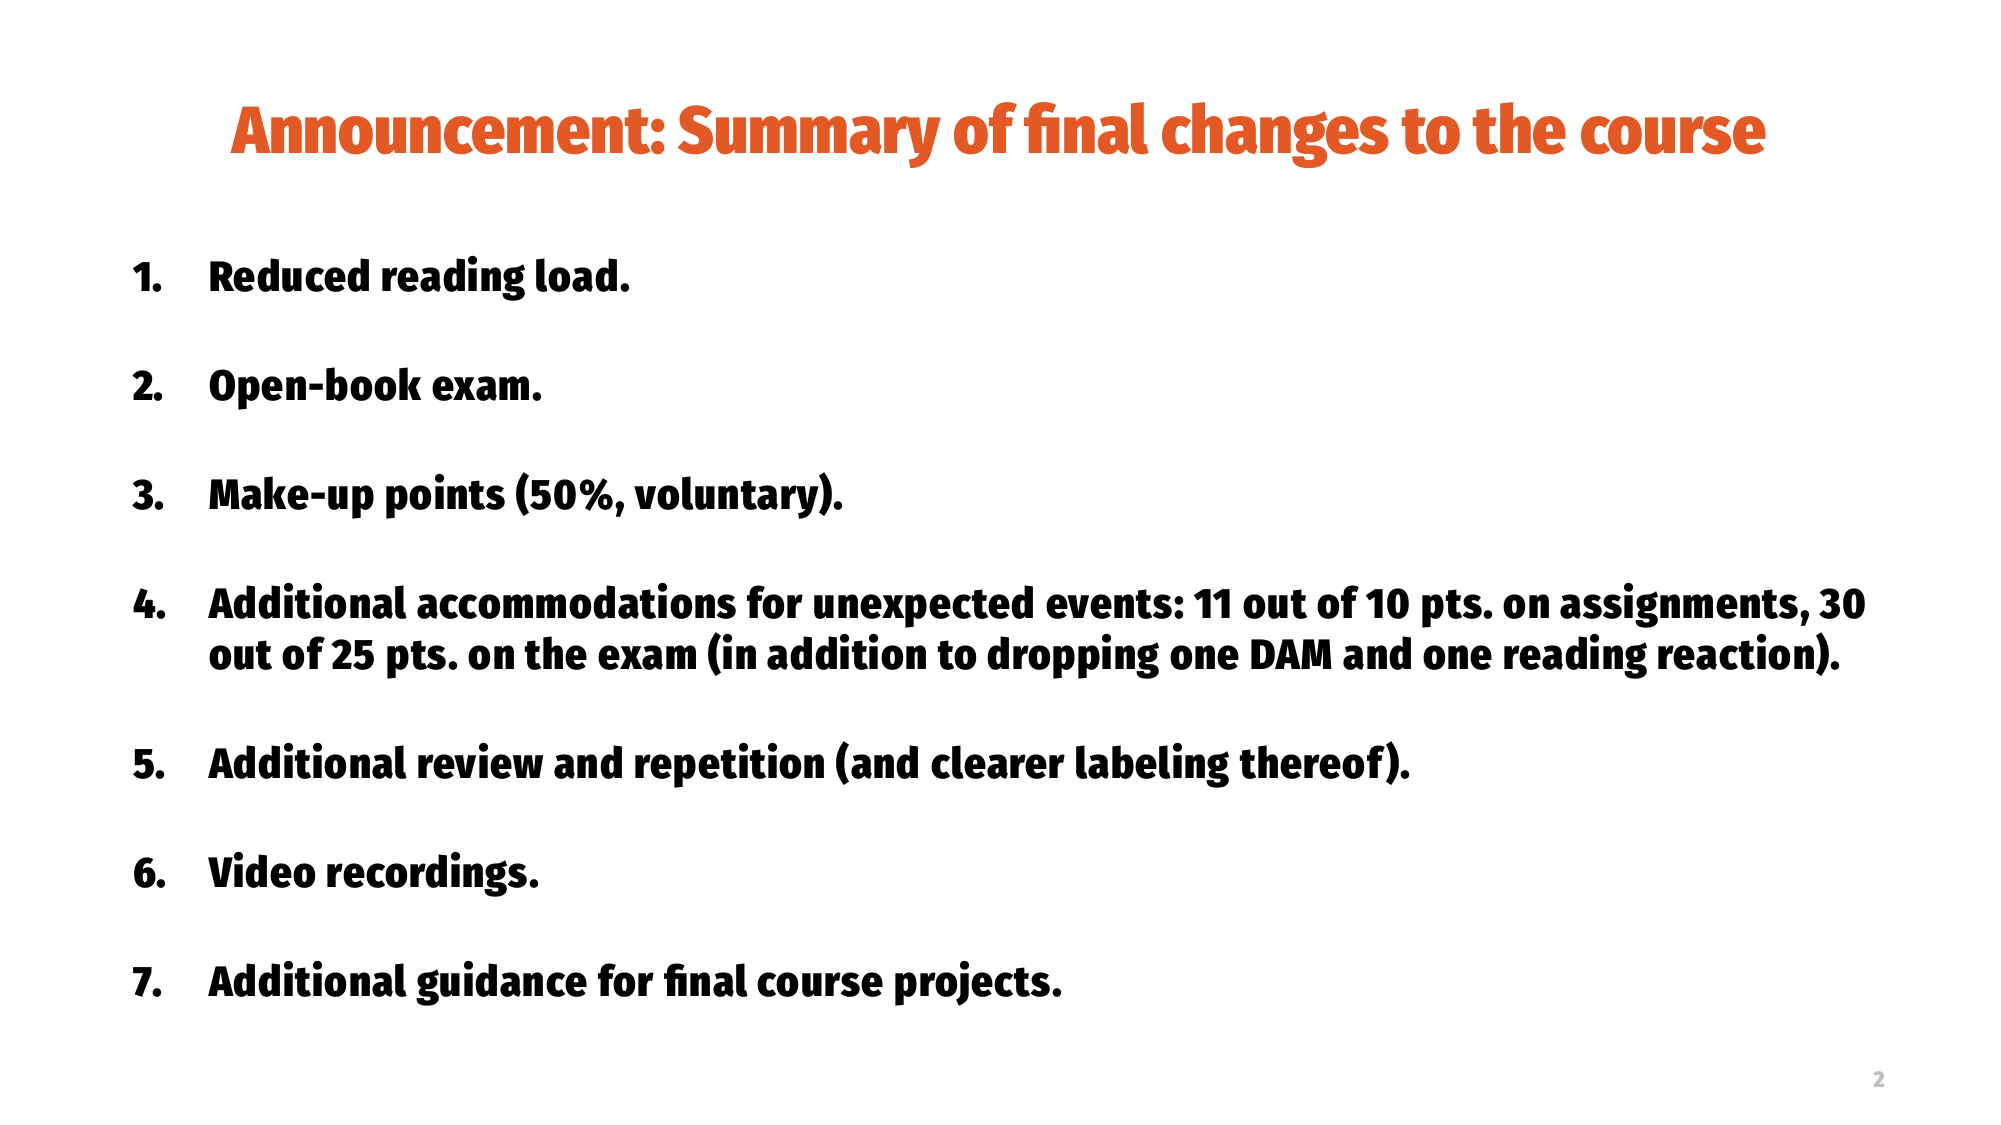

# Announcement: Summary of final changes to the course
Reduced reading load.
Open-book exam.
Make-up points (50%, voluntary).
Additional accommodations for unexpected events: 11 out of 10 pts. on assignments, 30 out of 25 pts. on the exam (in addition to dropping one DAM and one reading reaction).
Additional review and repetition (and clearer labeling thereof).
Video recordings.
Additional guidance for final course projects.

2